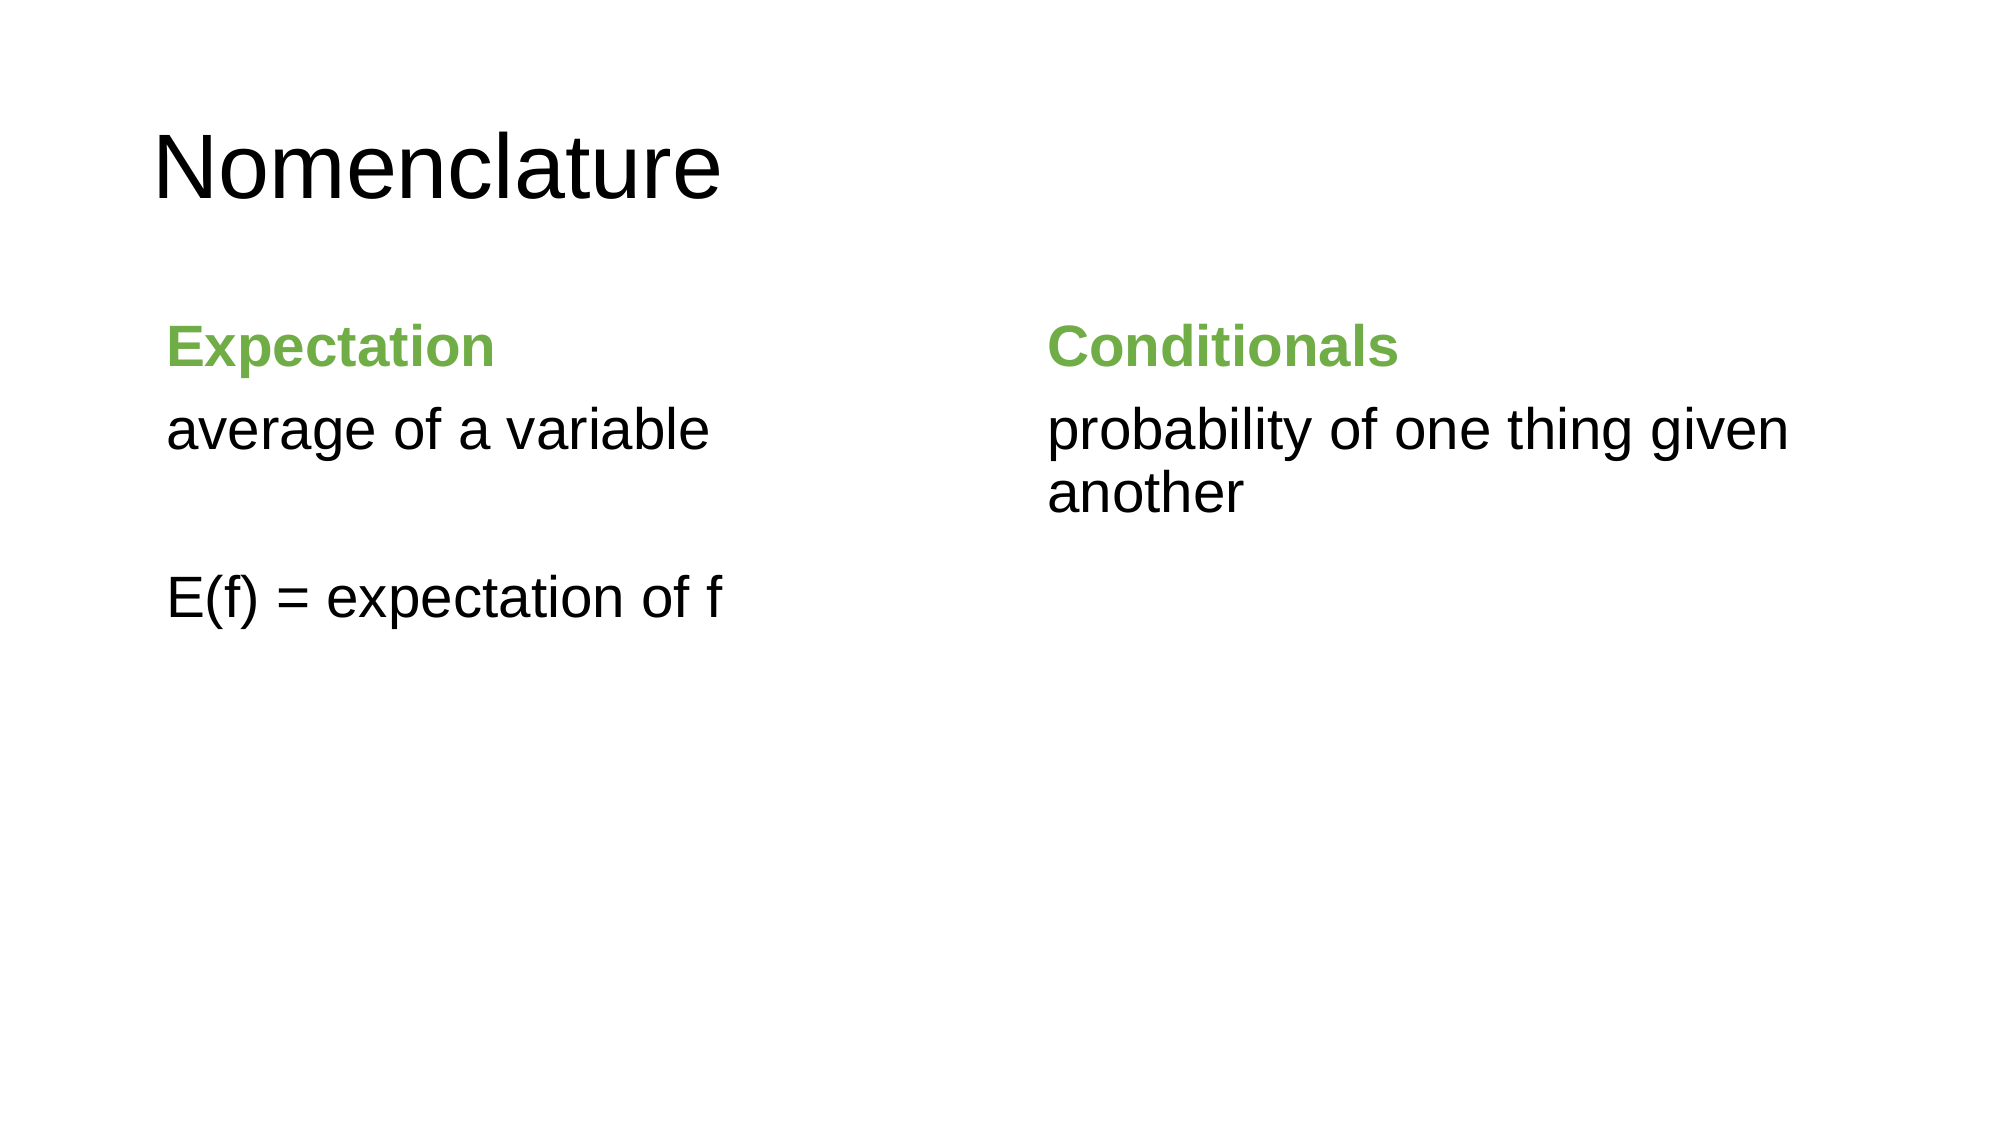

# Nomenclature
Expectation
average of a variable

E(f) = expectation of f

Conditionals
probability of one thing given another